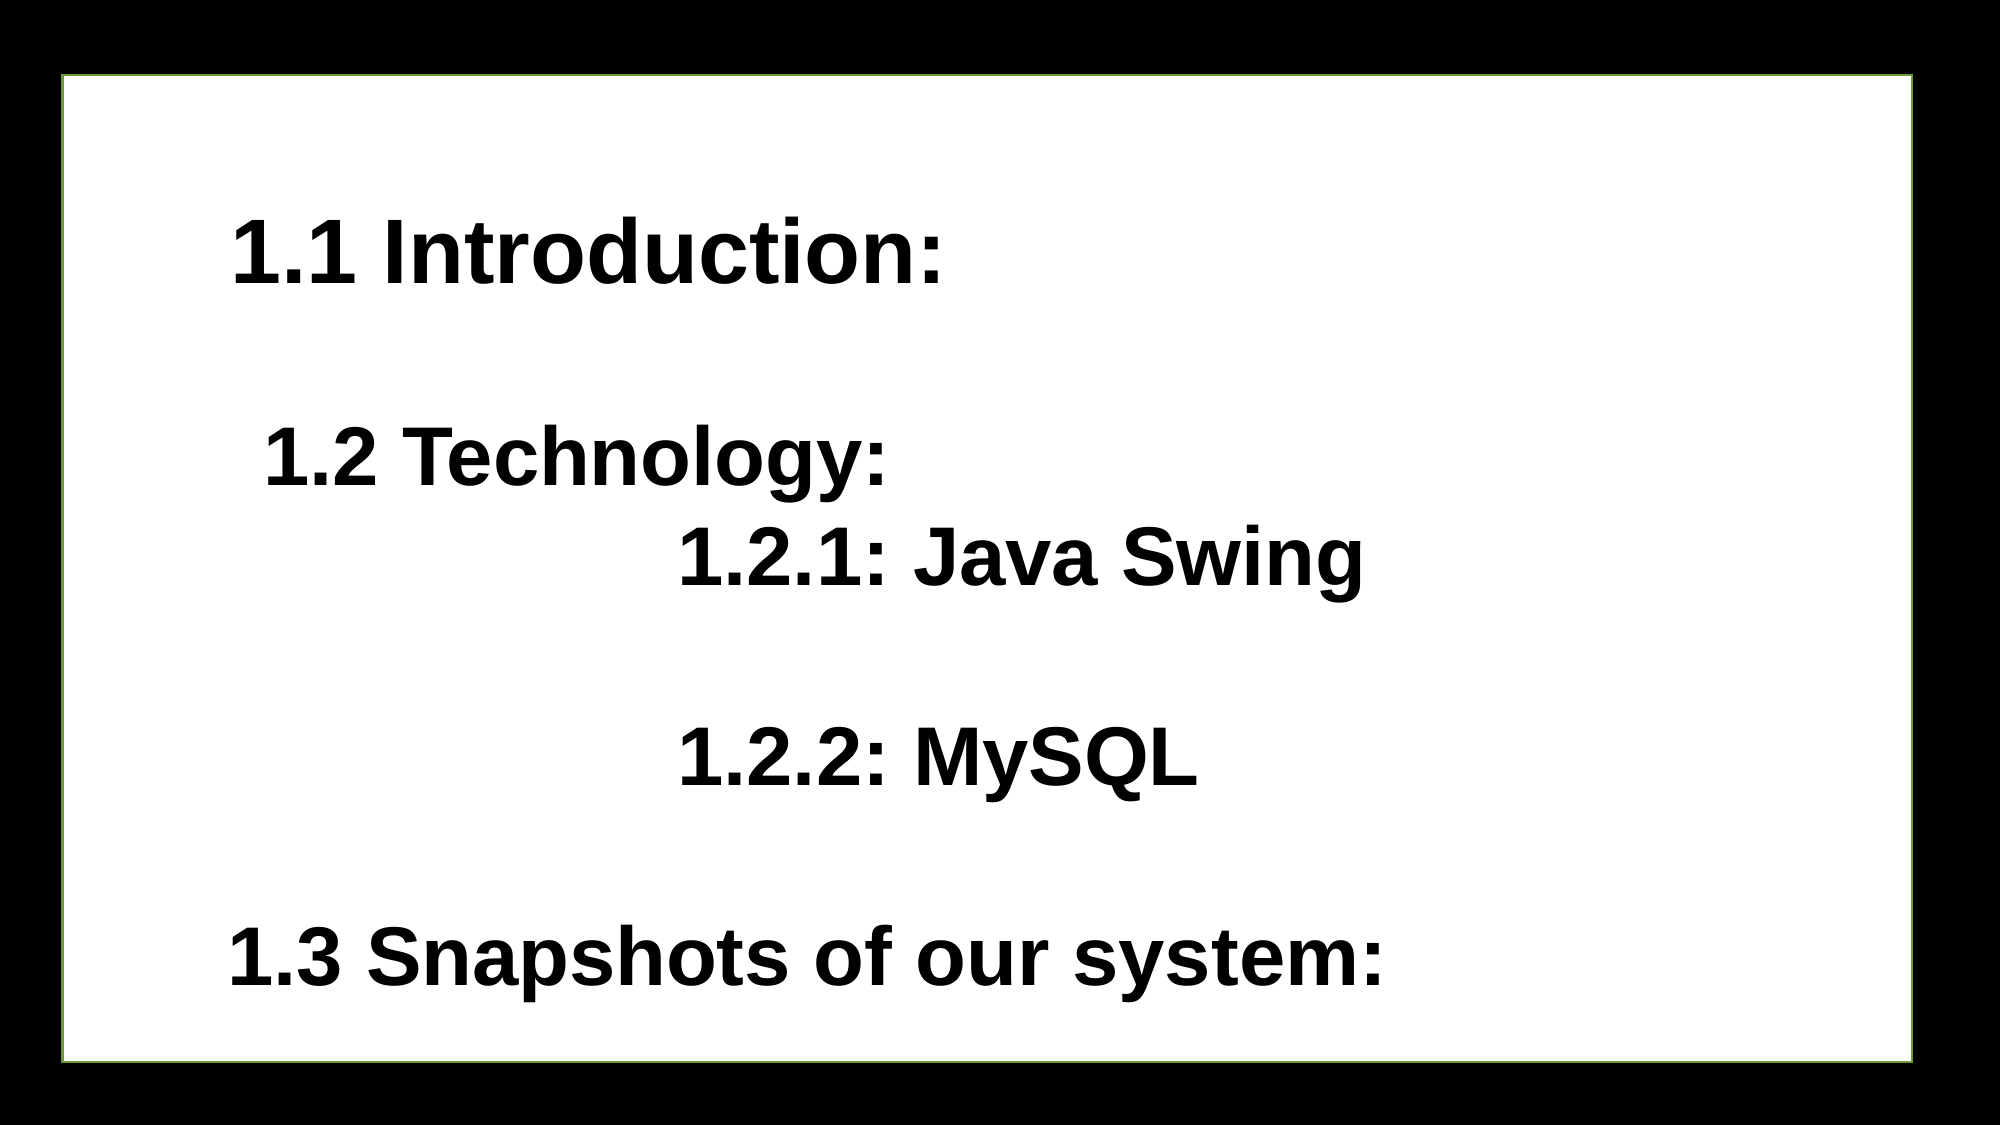

1.1 Introduction:

        1.2 Technology:
				1.2.1: Java Swing

				1.2.2: MySQL

	1.3 Snapshots of our system: